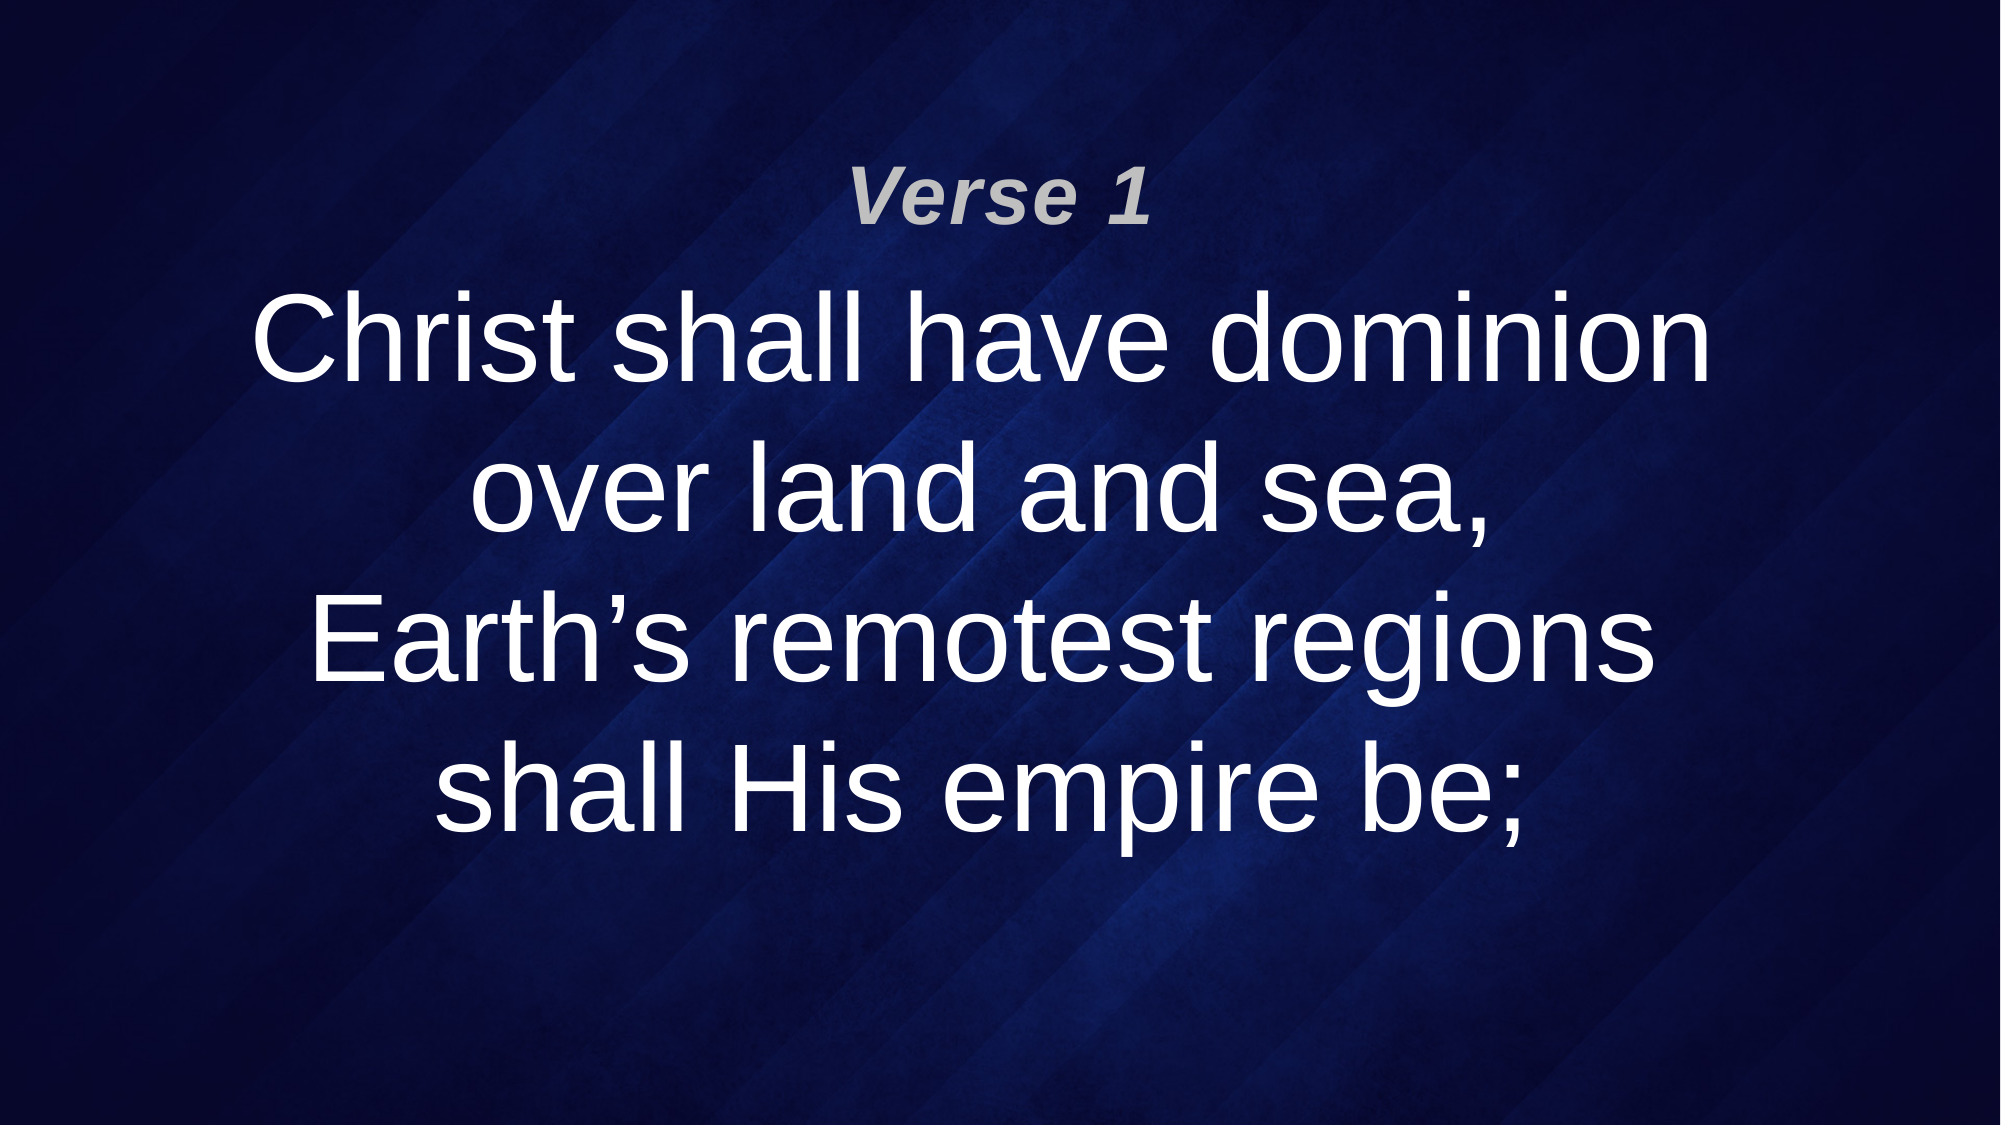

Verse 1
# Christ shall have dominion over land and sea, Earth’s remotest regions shall His empire be;